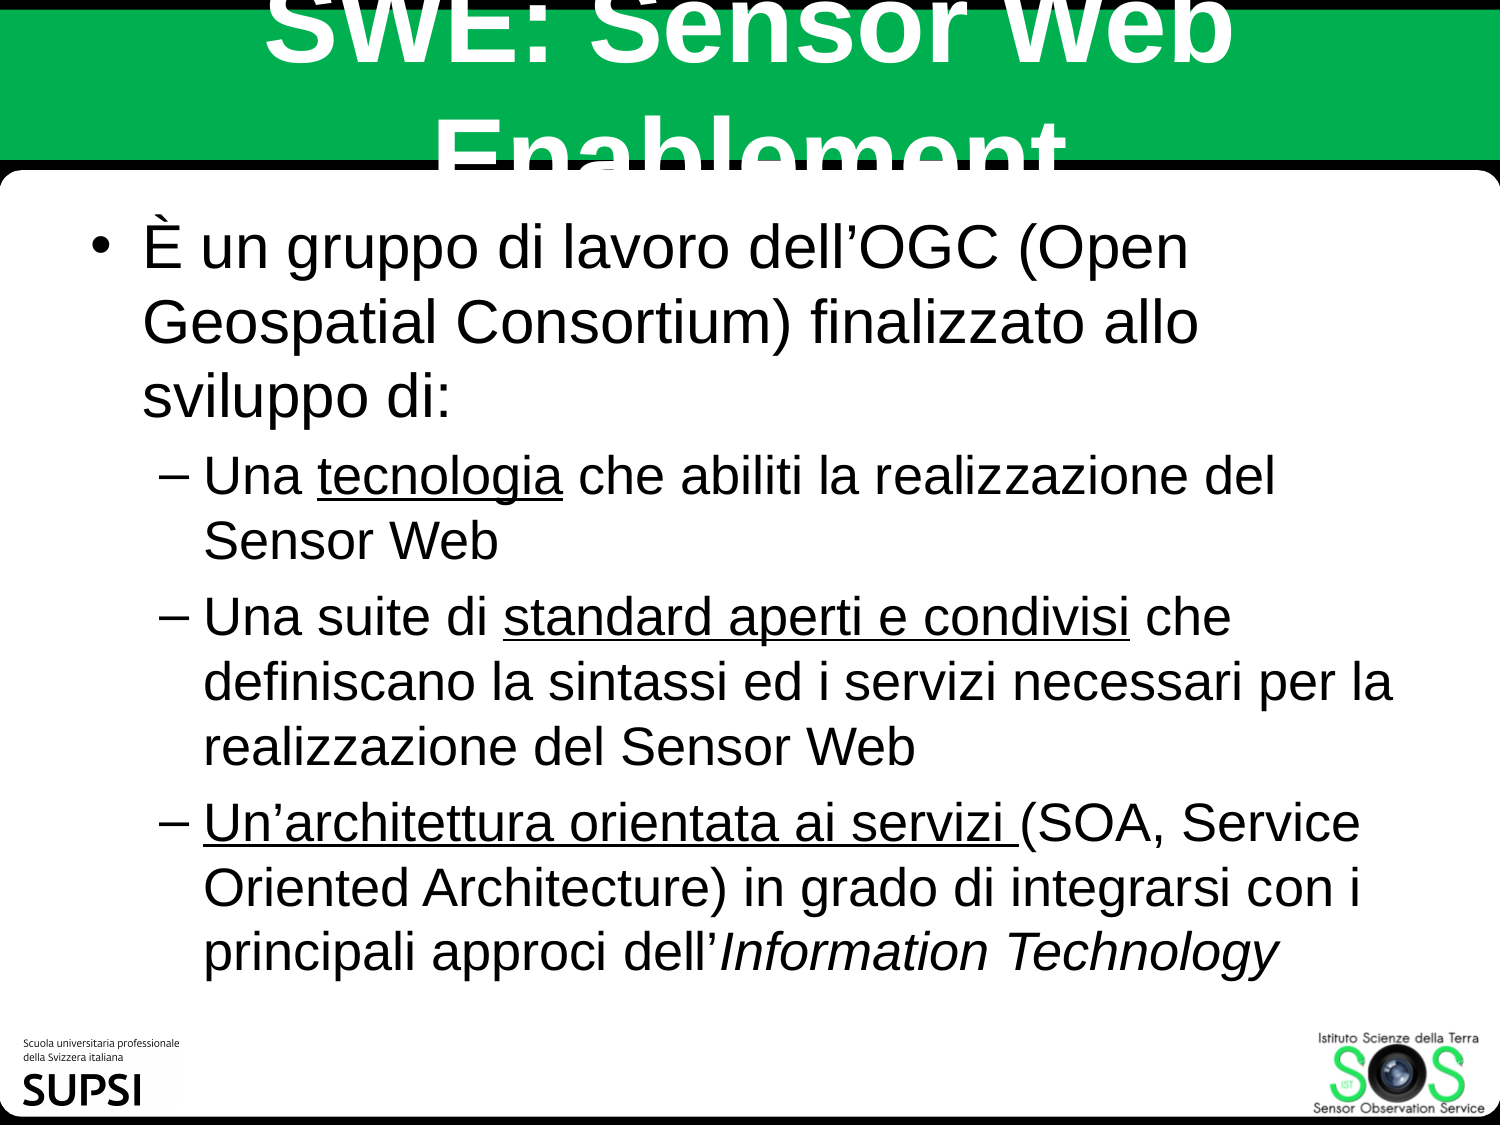

# SWE: Sensor Web Enablement
È un gruppo di lavoro dell’OGC (Open Geospatial Consortium) finalizzato allo sviluppo di:
Una tecnologia che abiliti la realizzazione del Sensor Web
Una suite di standard aperti e condivisi che definiscano la sintassi ed i servizi necessari per la realizzazione del Sensor Web
Un’architettura orientata ai servizi (SOA, Service Oriented Architecture) in grado di integrarsi con i principali approci dell’Information Technology